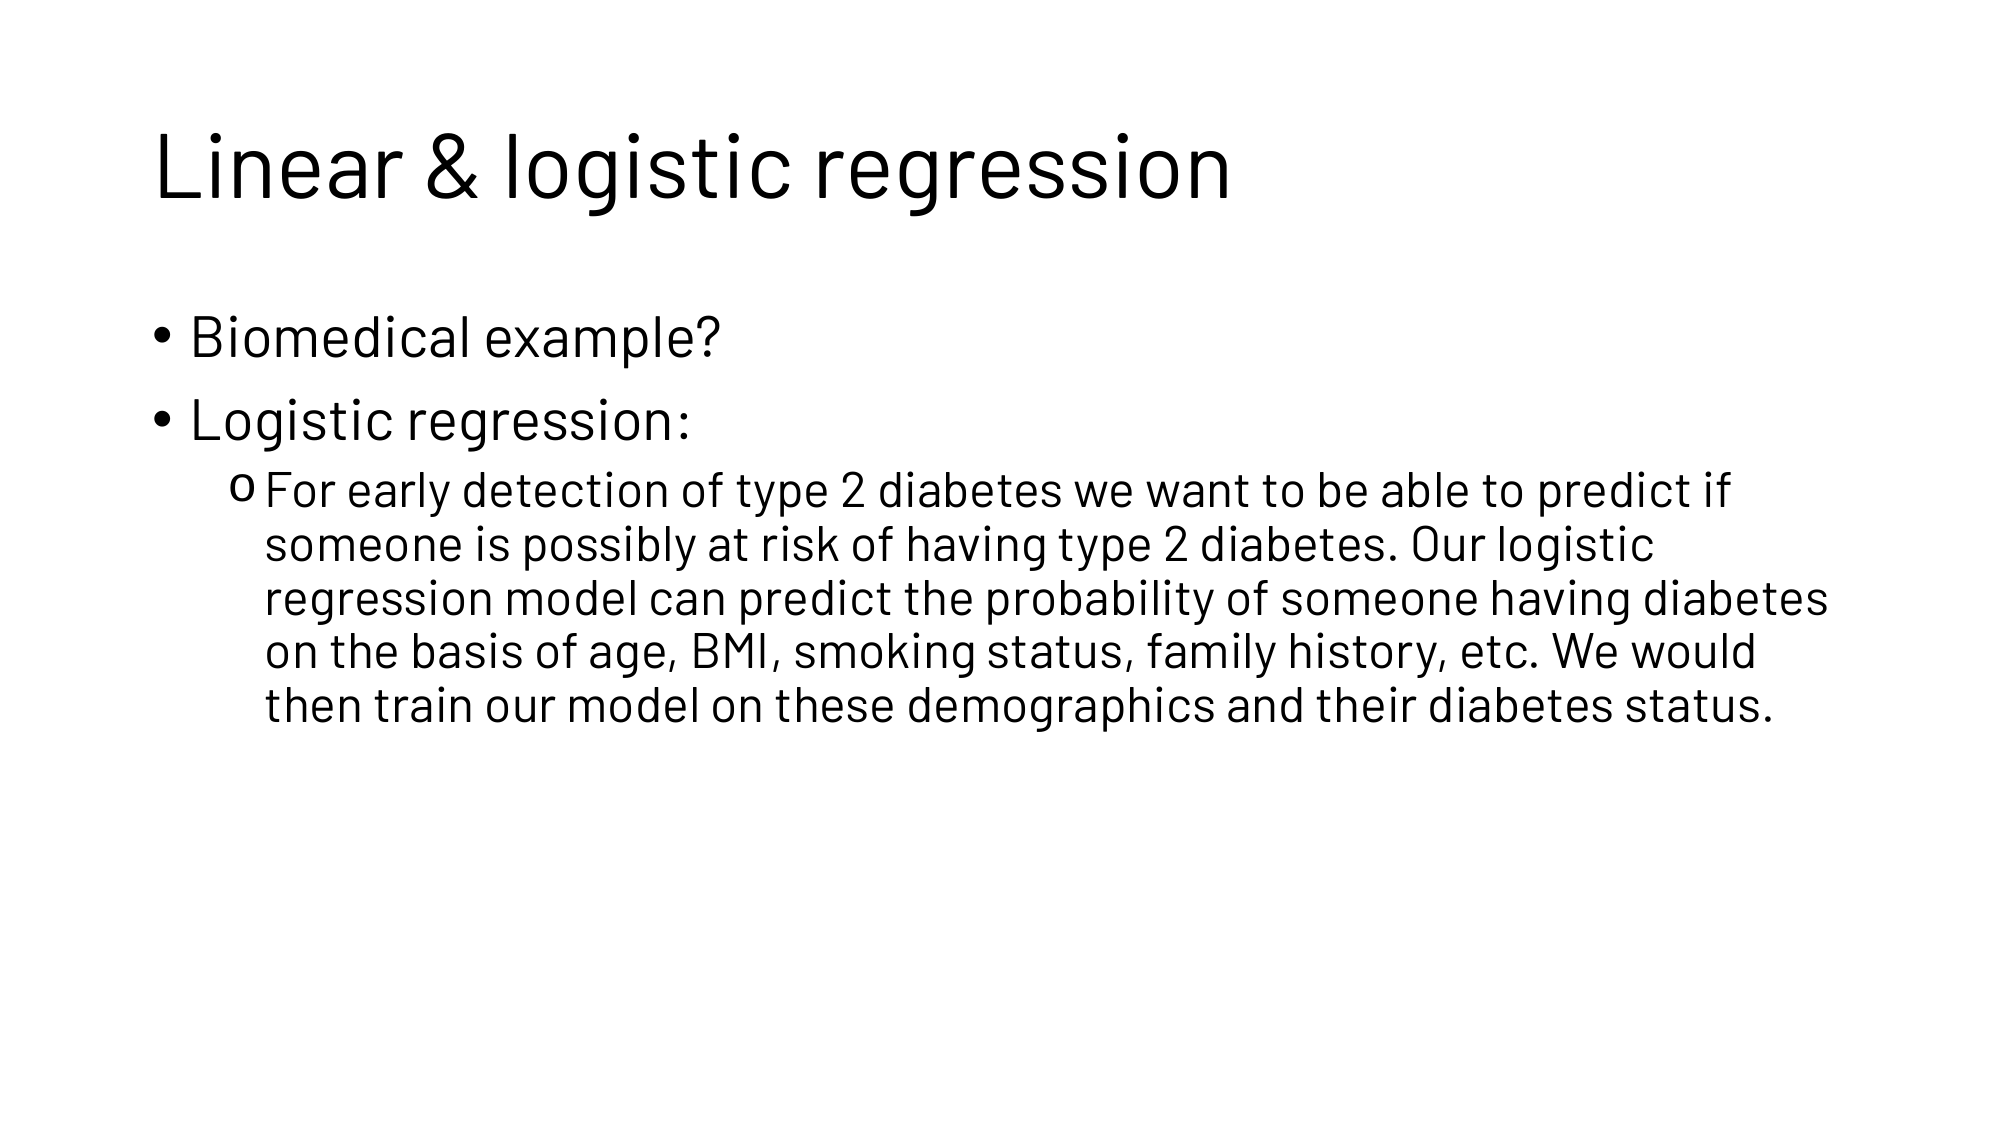

# Linear & logistic regression
Biomedical example?
Logistic regression:
For early detection of type 2 diabetes we want to be able to predict if someone is possibly at risk of having type 2 diabetes. Our logistic regression model can predict the probability of someone having diabetes on the basis of age, BMI, smoking status, family history, etc. We would then train our model on these demographics and their diabetes status.